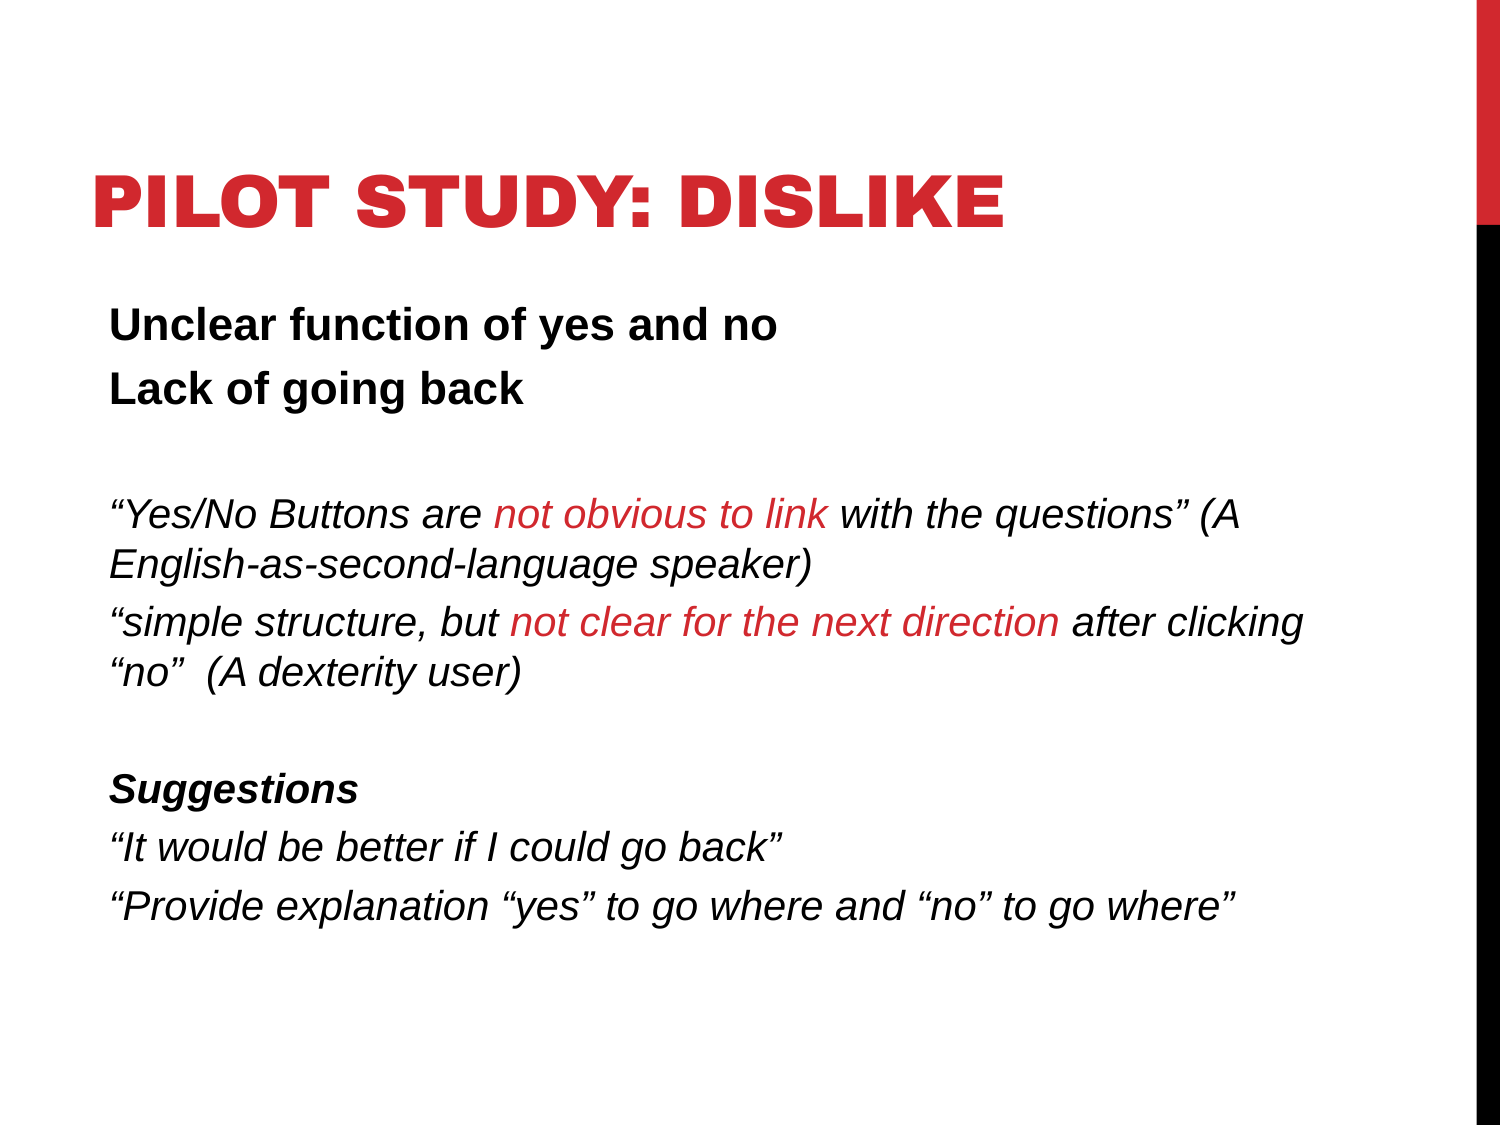

# Pilot Study: dislike
Unclear function of yes and no
Lack of going back

“Yes/No Buttons are not obvious to link with the questions” (A English-as-second-language speaker)
“simple structure, but not clear for the next direction after clicking “no”  (A dexterity user)

Suggestions
“It would be better if I could go back”
“Provide explanation “yes” to go where and “no” to go where”